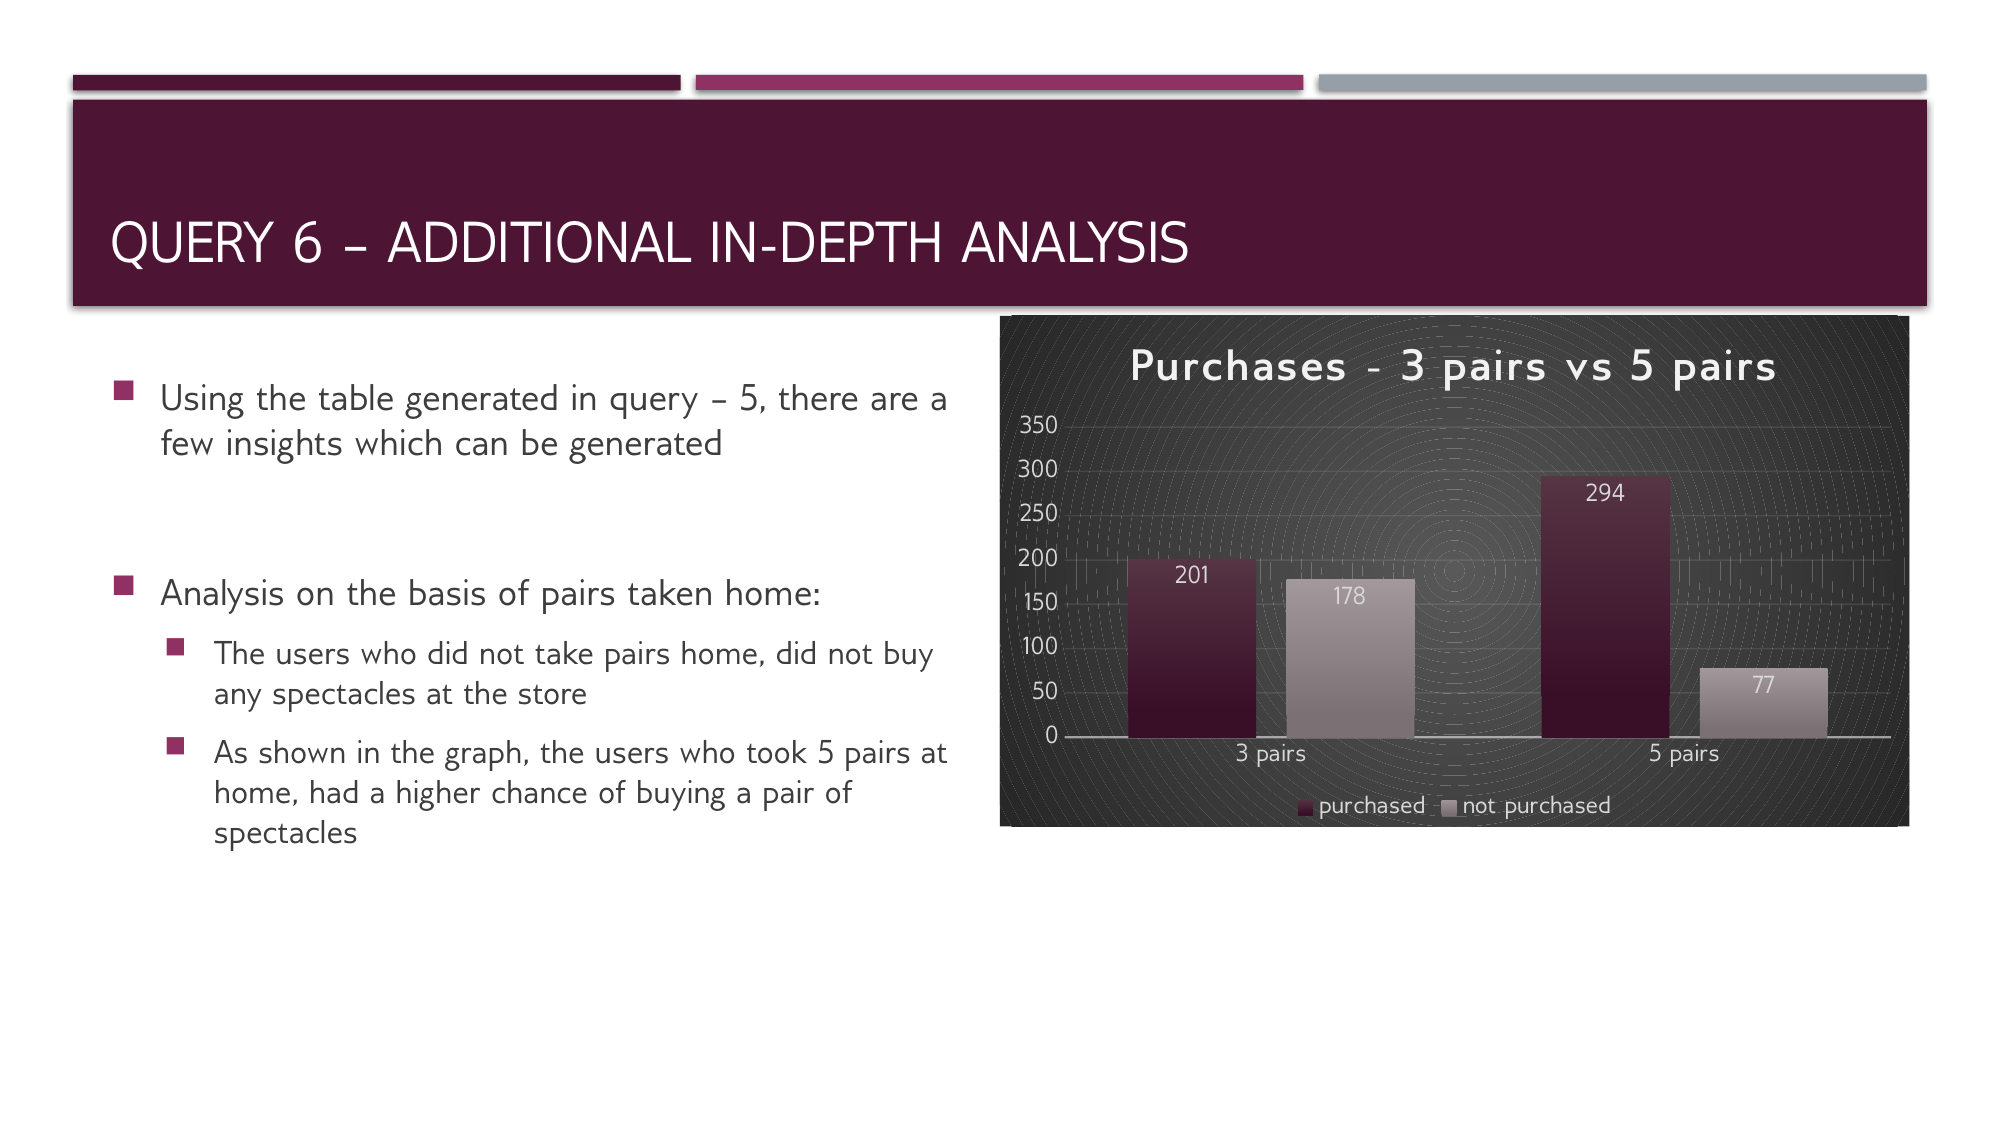

# Query 6 – Additional in-depth Analysis

### Chart: Purchases - 3 pairs vs 5 pairs

| Category | purchased | not purchased |
|---|---|---|
| 3 pairs | 201.0 | 178.0 |
| 5 pairs | 294.0 | 77.0 |
Using the table generated in query – 5, there are a few insights which can be generated

Analysis on the basis of pairs taken home:
The users who did not take pairs home, did not buy any spectacles at the store
As shown in the graph, the users who took 5 pairs at home, had a higher chance of buying a pair of spectacles